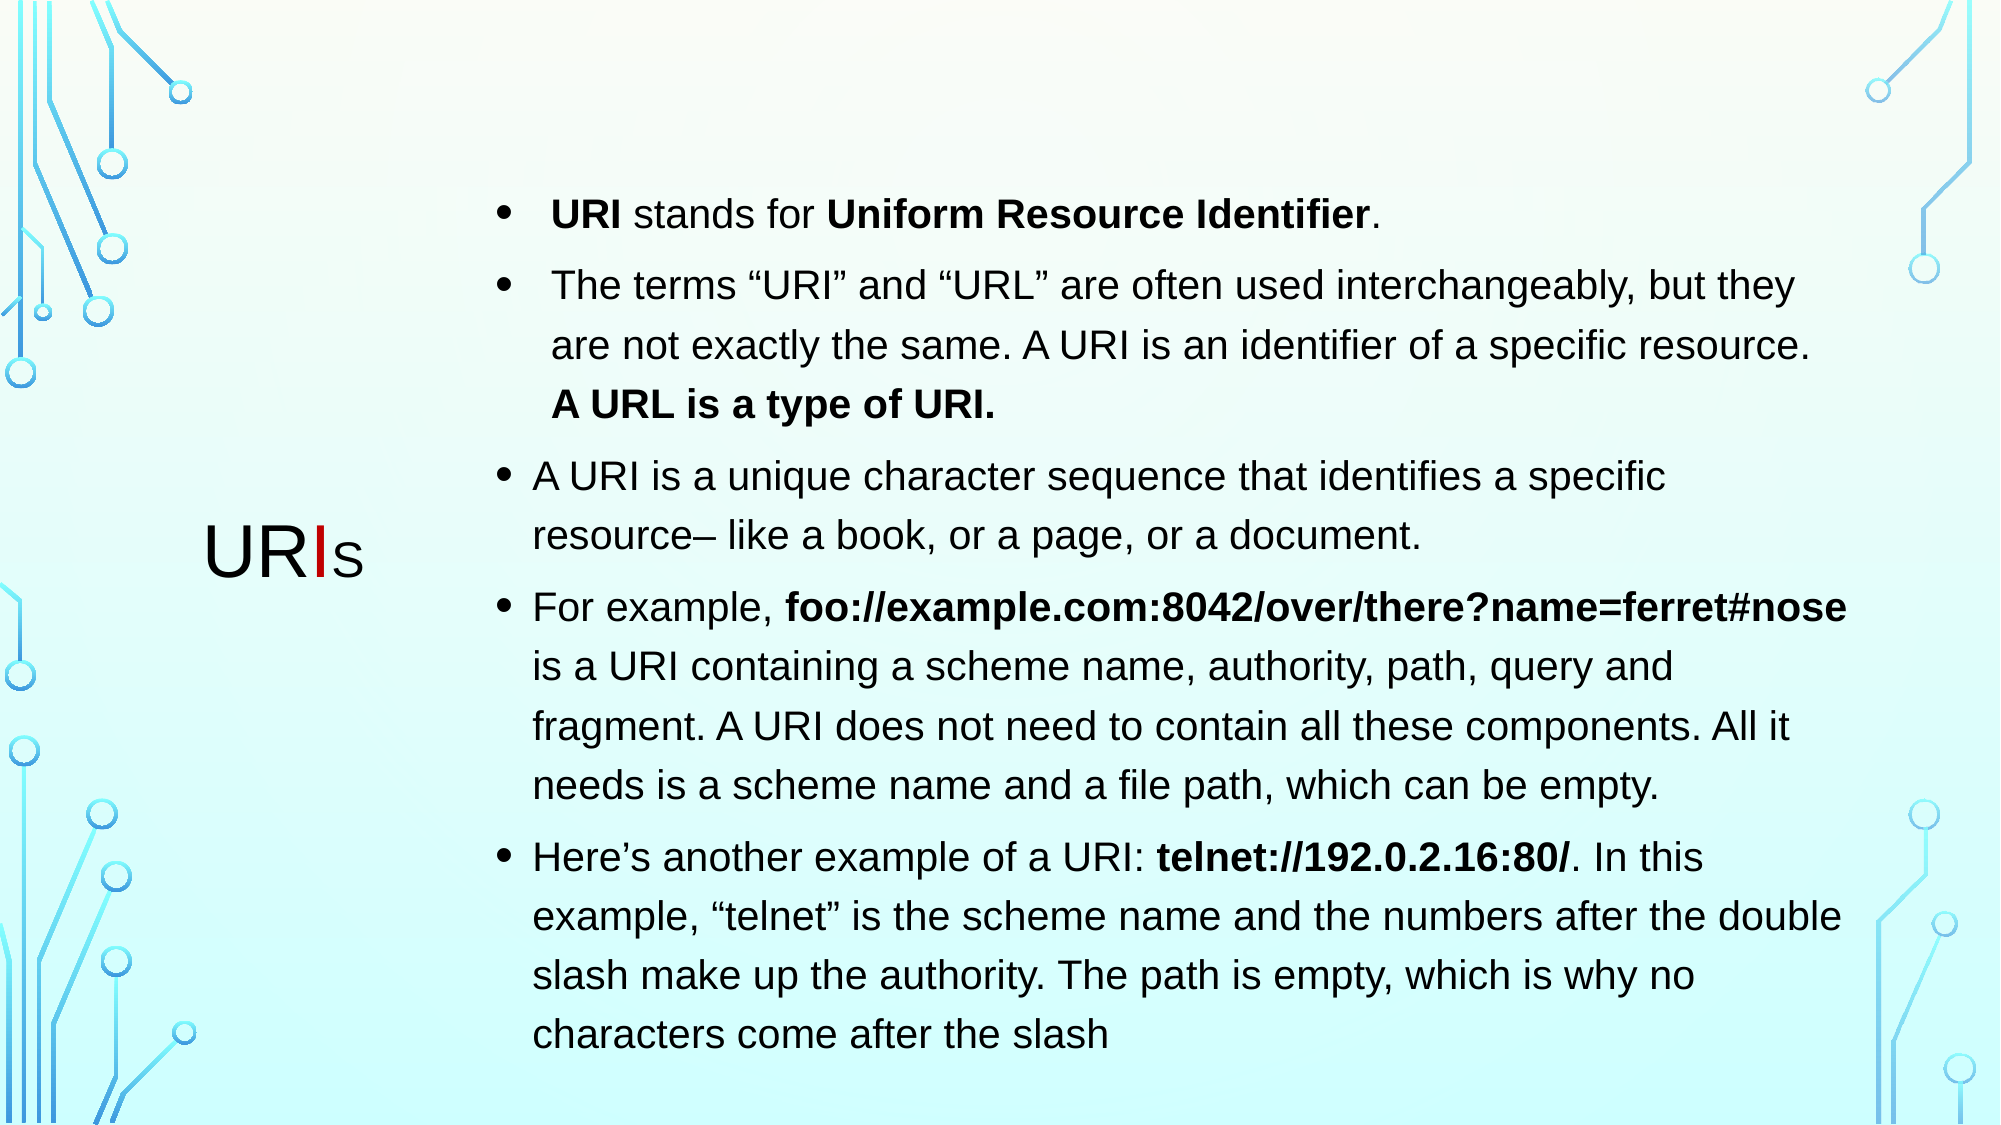

# URIs
URI stands for Uniform Resource Identifier.
The terms “URI” and “URL” are often used interchangeably, but they are not exactly the same. A URI is an identifier of a specific resource.  A URL is a type of URI.
A URI is a unique character sequence that identifies a specific resource– like a book, or a page, or a document.
For example, foo://example.com:8042/over/there?name=ferret#nose is a URI containing a scheme name, authority, path, query and fragment. A URI does not need to contain all these components. All it needs is a scheme name and a file path, which can be empty.
Here’s another example of a URI: telnet://192.0.2.16:80/. In this example, “telnet” is the scheme name and the numbers after the double slash make up the authority. The path is empty, which is why no characters come after the slash